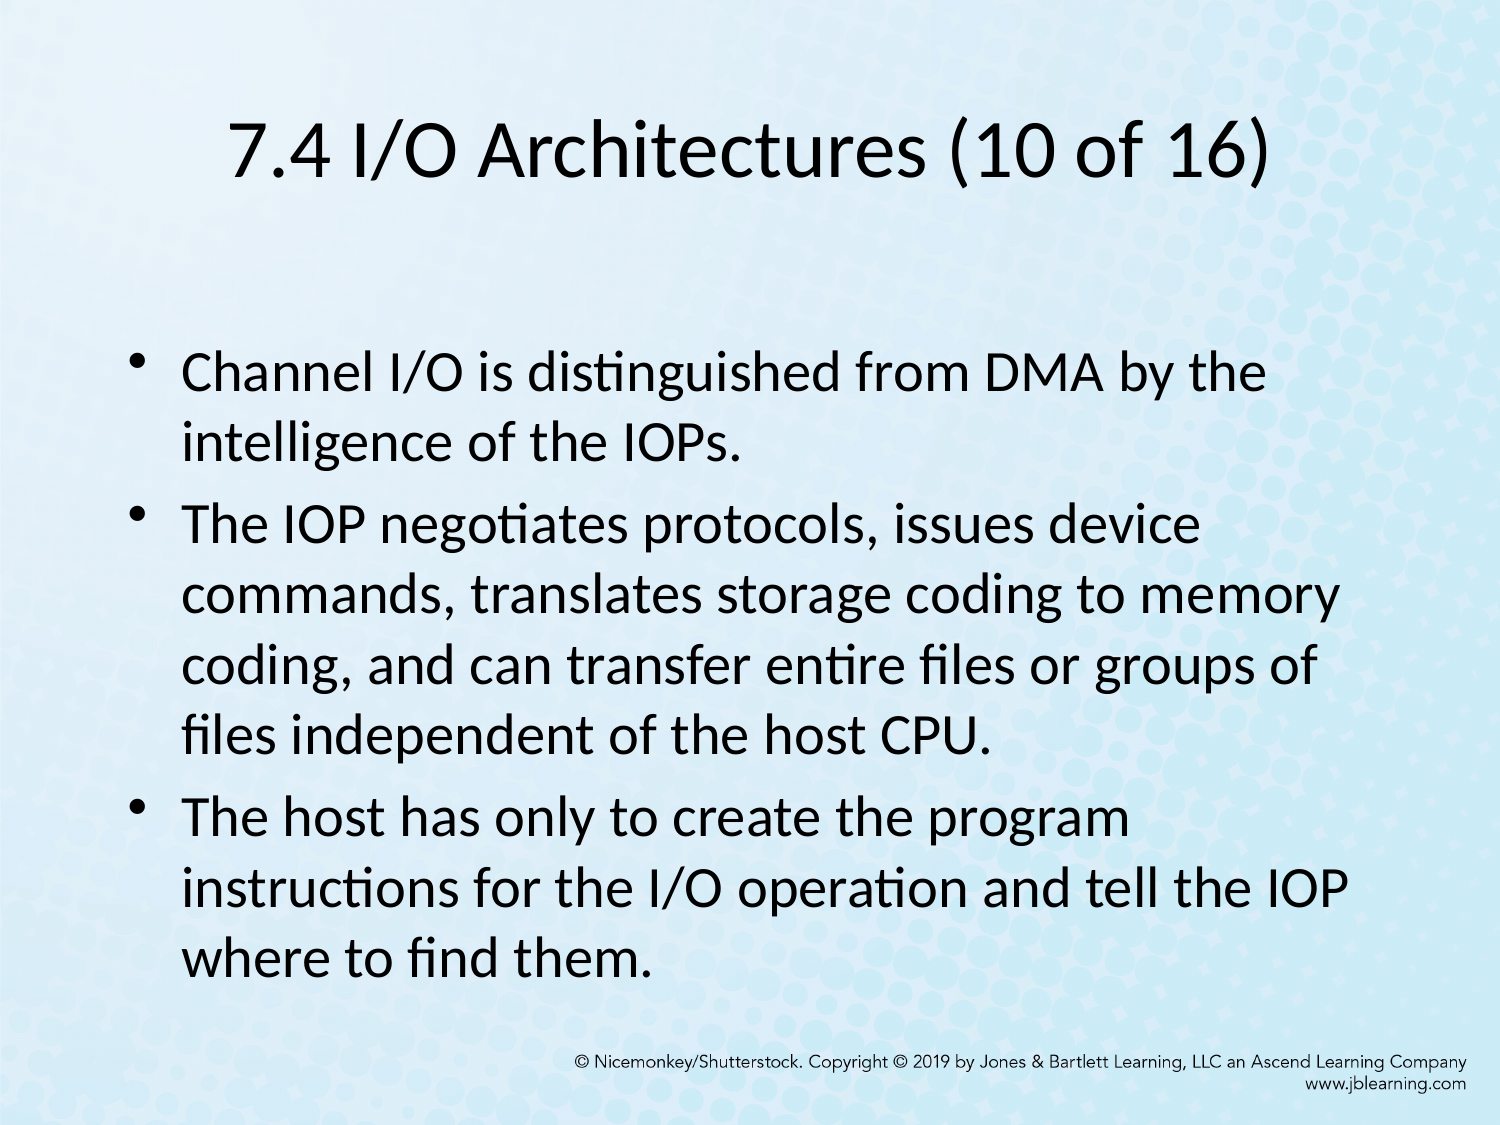

# 7.4 I/O Architectures (10 of 16)
Channel I/O is distinguished from DMA by the intelligence of the IOPs.
The IOP negotiates protocols, issues device commands, translates storage coding to memory coding, and can transfer entire files or groups of files independent of the host CPU.
The host has only to create the program instructions for the I/O operation and tell the IOP where to find them.